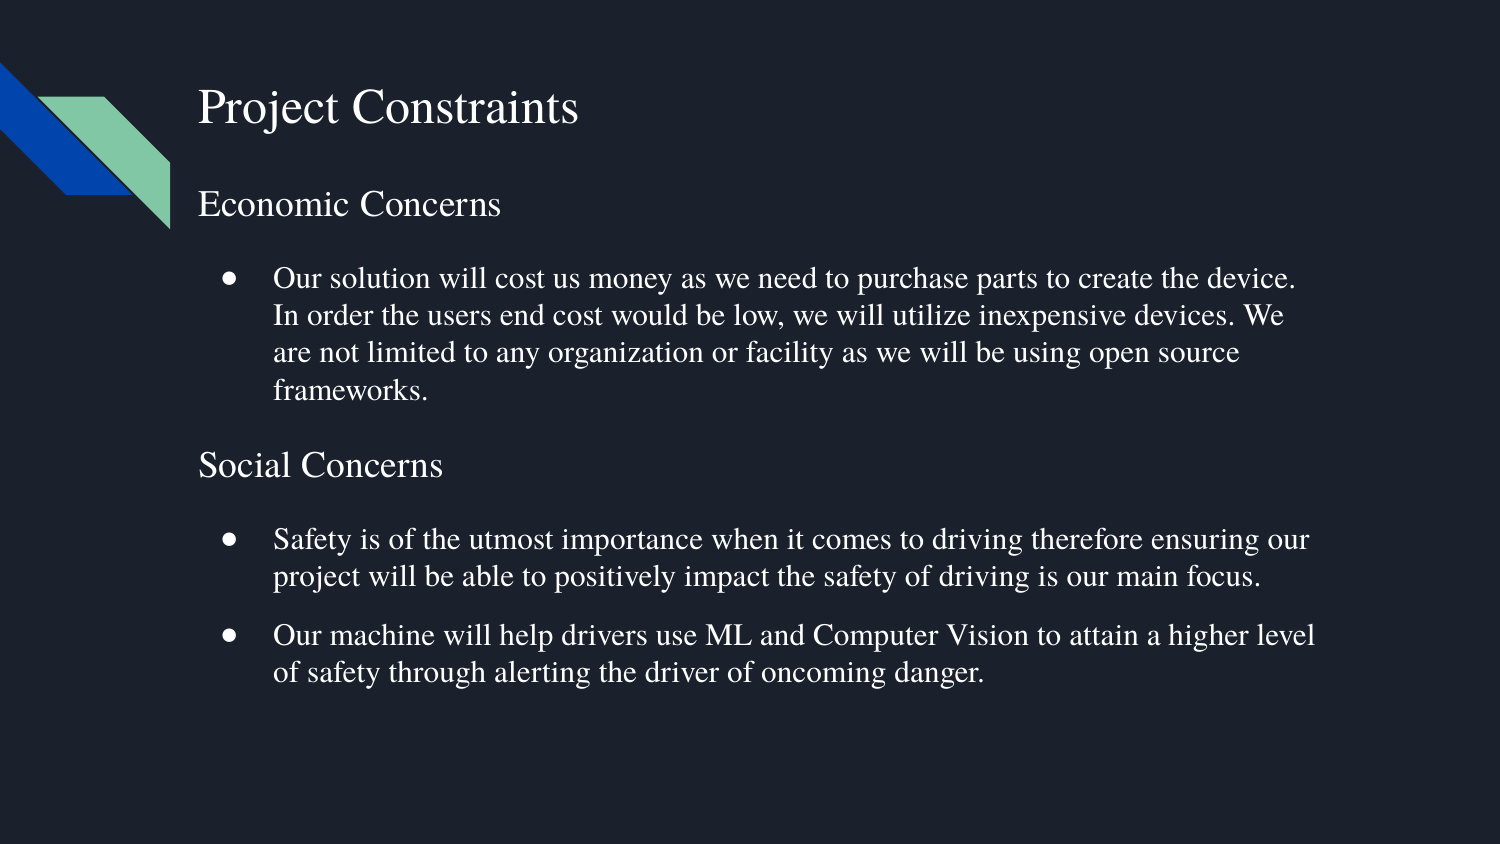

# Project Constraints
Economic Concerns
Our solution will cost us money as we need to purchase parts to create the device. In order the users end cost would be low, we will utilize inexpensive devices. We are not limited to any organization or facility as we will be using open source frameworks.
Social Concerns
Safety is of the utmost importance when it comes to driving therefore ensuring our project will be able to positively impact the safety of driving is our main focus.
Our machine will help drivers use ML and Computer Vision to attain a higher level of safety through alerting the driver of oncoming danger.